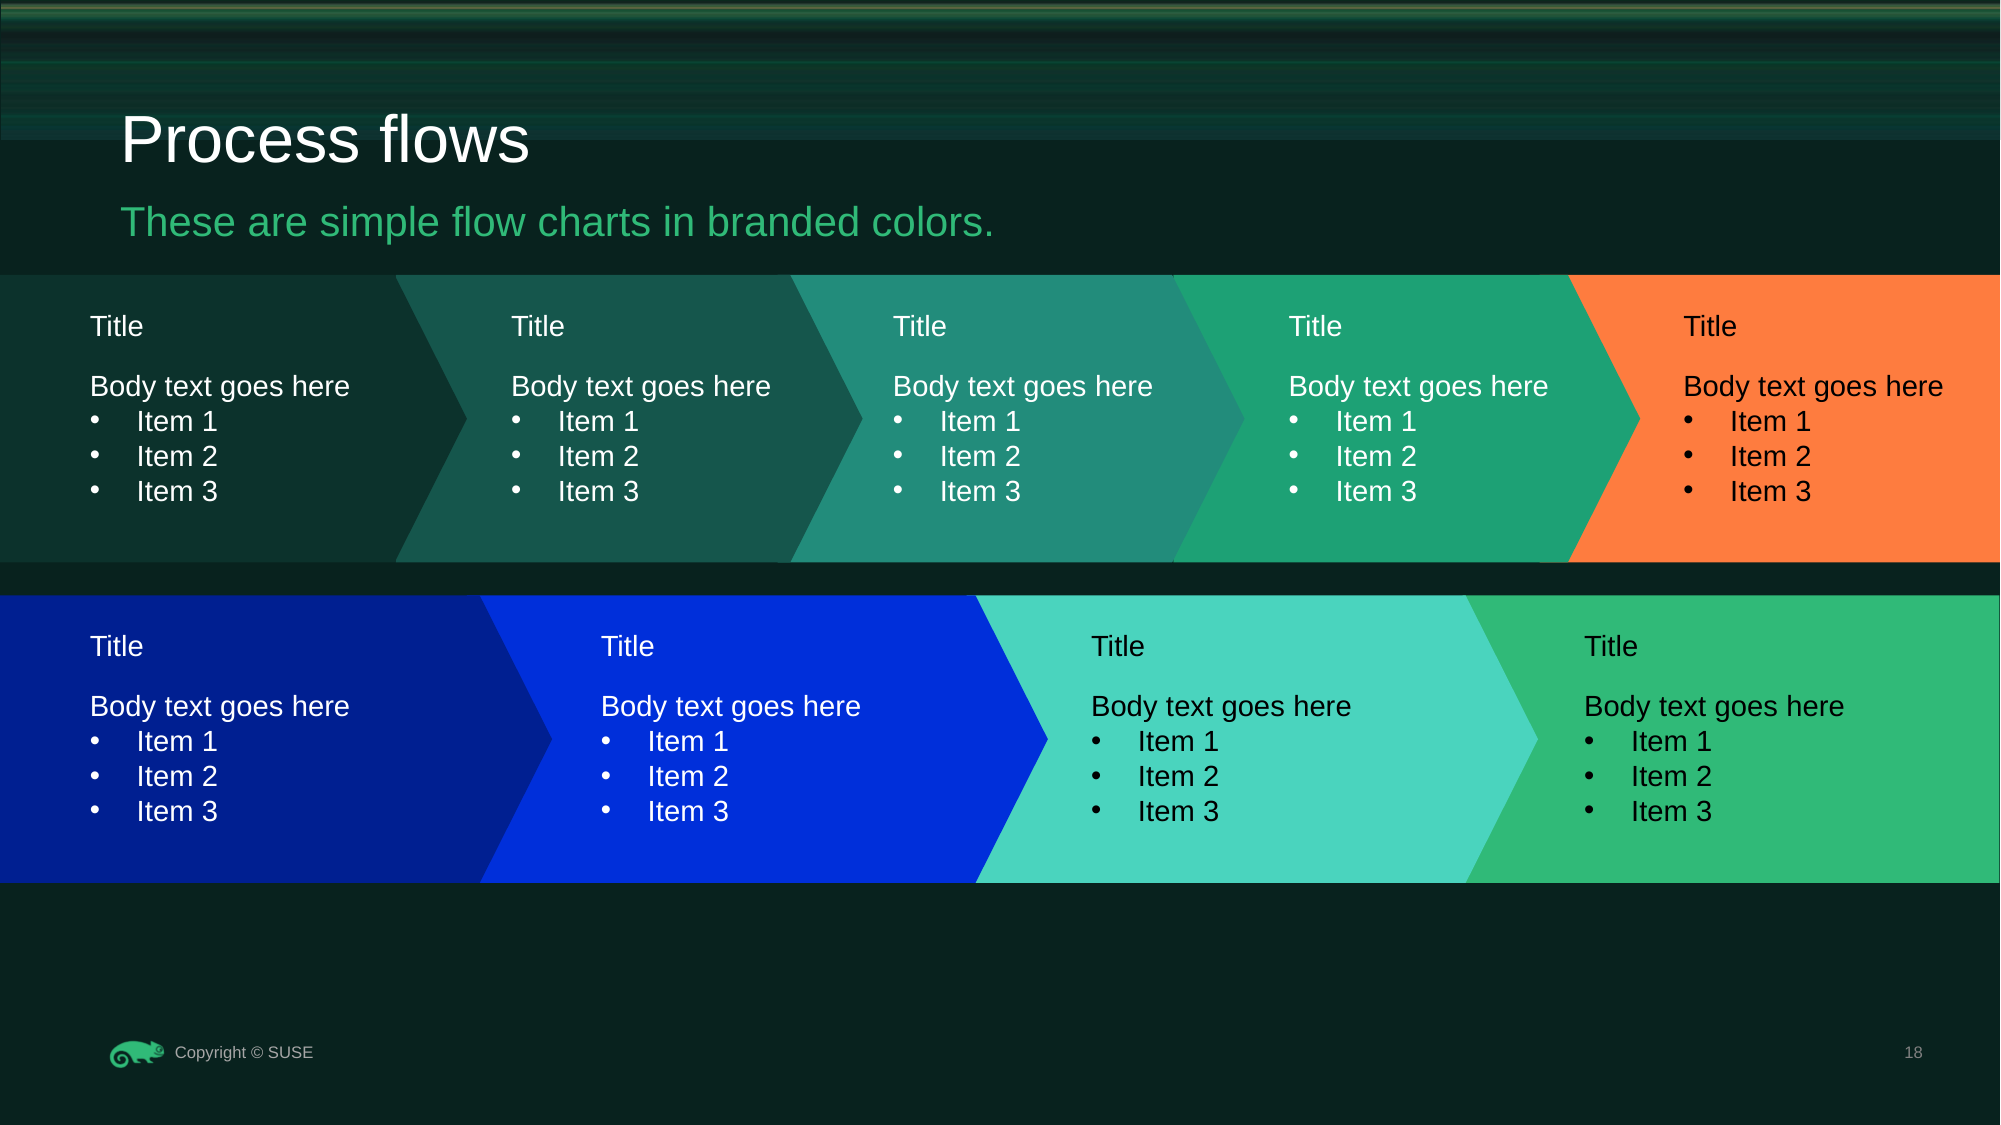

# Process flows
These are simple flow charts in branded colors.

Title
Title
Title
Title
Title
Body text goes here
Item 1
Item 2
Item 3
Body text goes here
Item 1
Item 2
Item 3
Body text goes here
Item 1
Item 2
Item 3
Body text goes here
Item 1
Item 2
Item 3
Body text goes here
Item 1
Item 2
Item 3

Title
Title
Title
Title
Body text goes here
Item 1
Item 2
Item 3
Body text goes here
Item 1
Item 2
Item 3
Body text goes here
Item 1
Item 2
Item 3
Body text goes here
Item 1
Item 2
Item 3
18